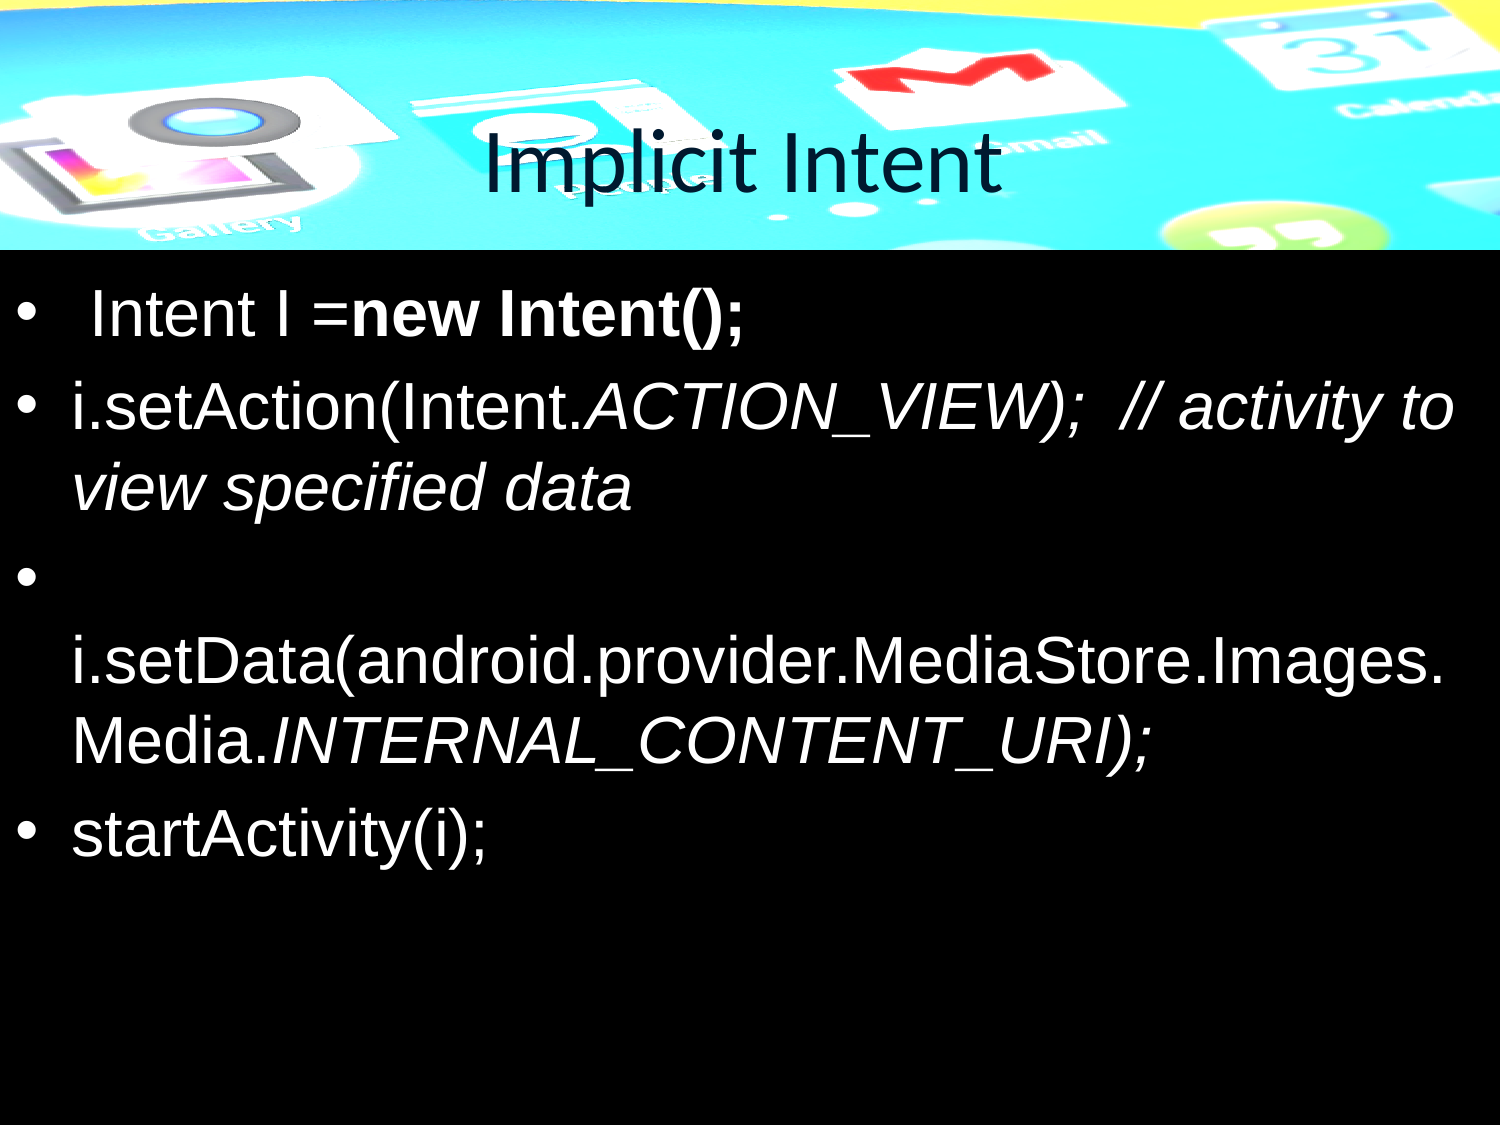

# Implicit Intent
 Intent I =new Intent();
i.setAction(Intent.ACTION_VIEW);  // activity to view specified data
         i.setData(android.provider.MediaStore.Images.Media.INTERNAL_CONTENT_URI);
startActivity(i);